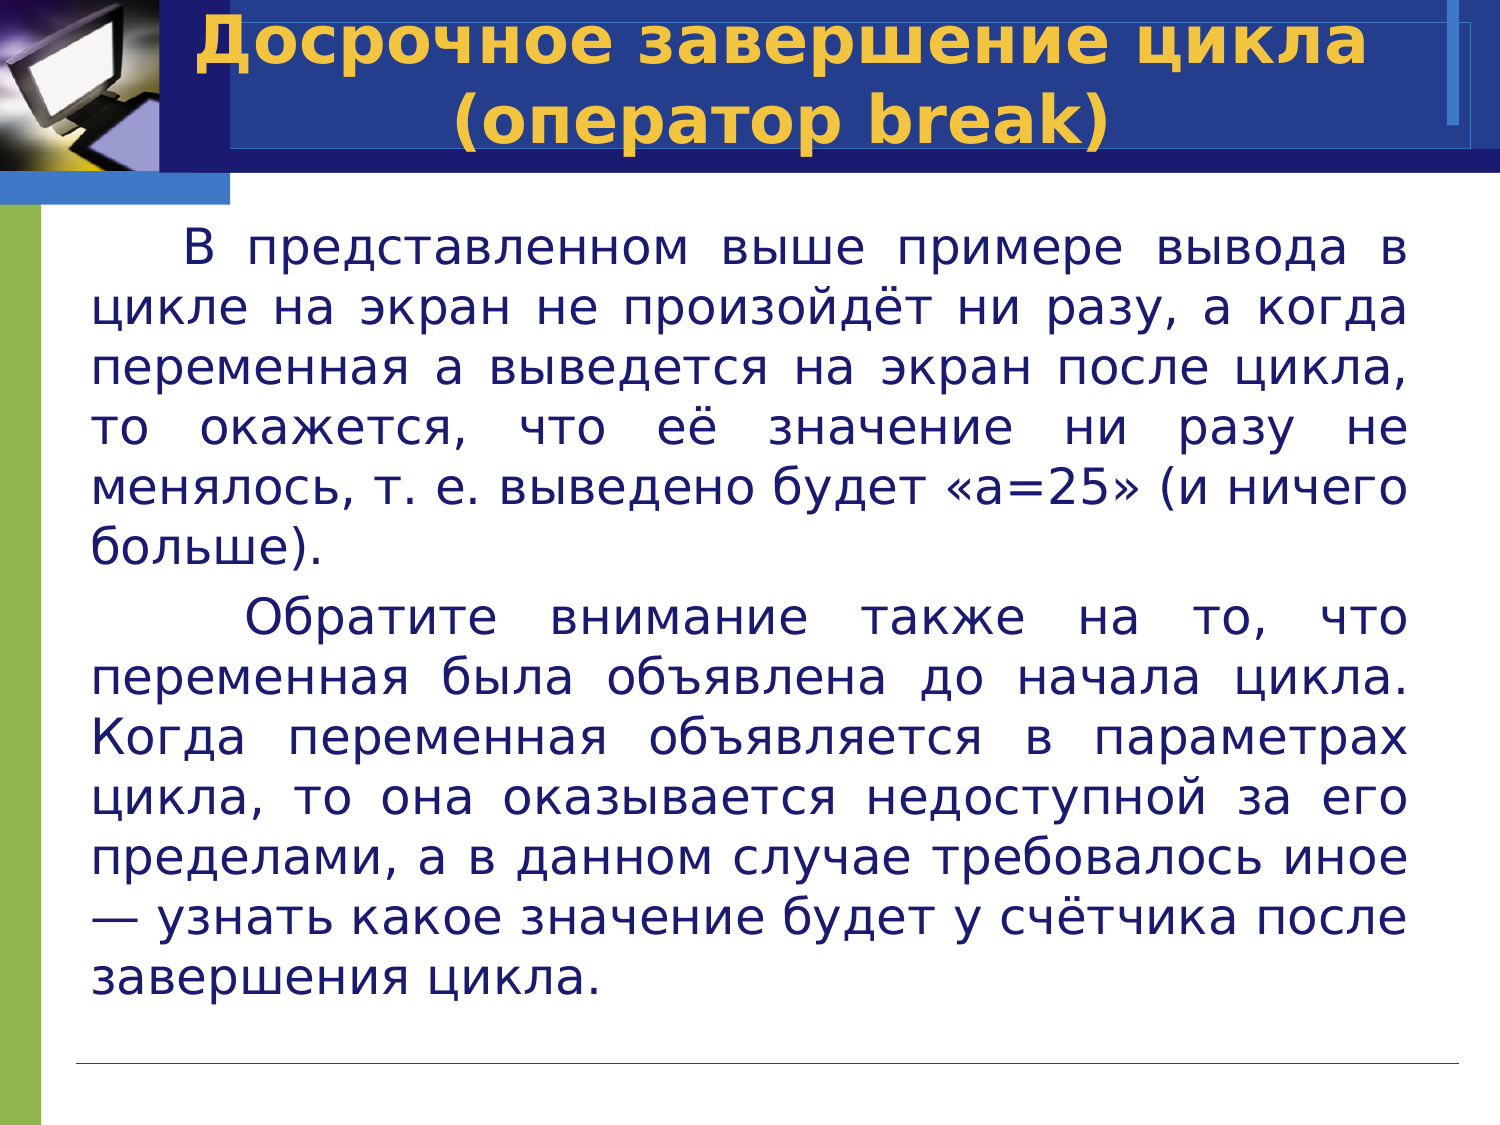

# Досрочное завершение цикла (оператор break)
   В представленном выше примере вывода в цикле на экран не произойдёт ни разу, а когда переменная a выведется на экран после цикла, то окажется, что её значение ни разу не менялось, т. е. выведено будет «a=25» (и ничего больше).
   Обратите внимание также на то, что переменная была объявлена до начала цикла. Когда переменная объявляется в параметрах цикла, то она оказывается недоступной за его пределами, а в данном случае требовалось иное — узнать какое значение будет у счётчика после завершения цикла.